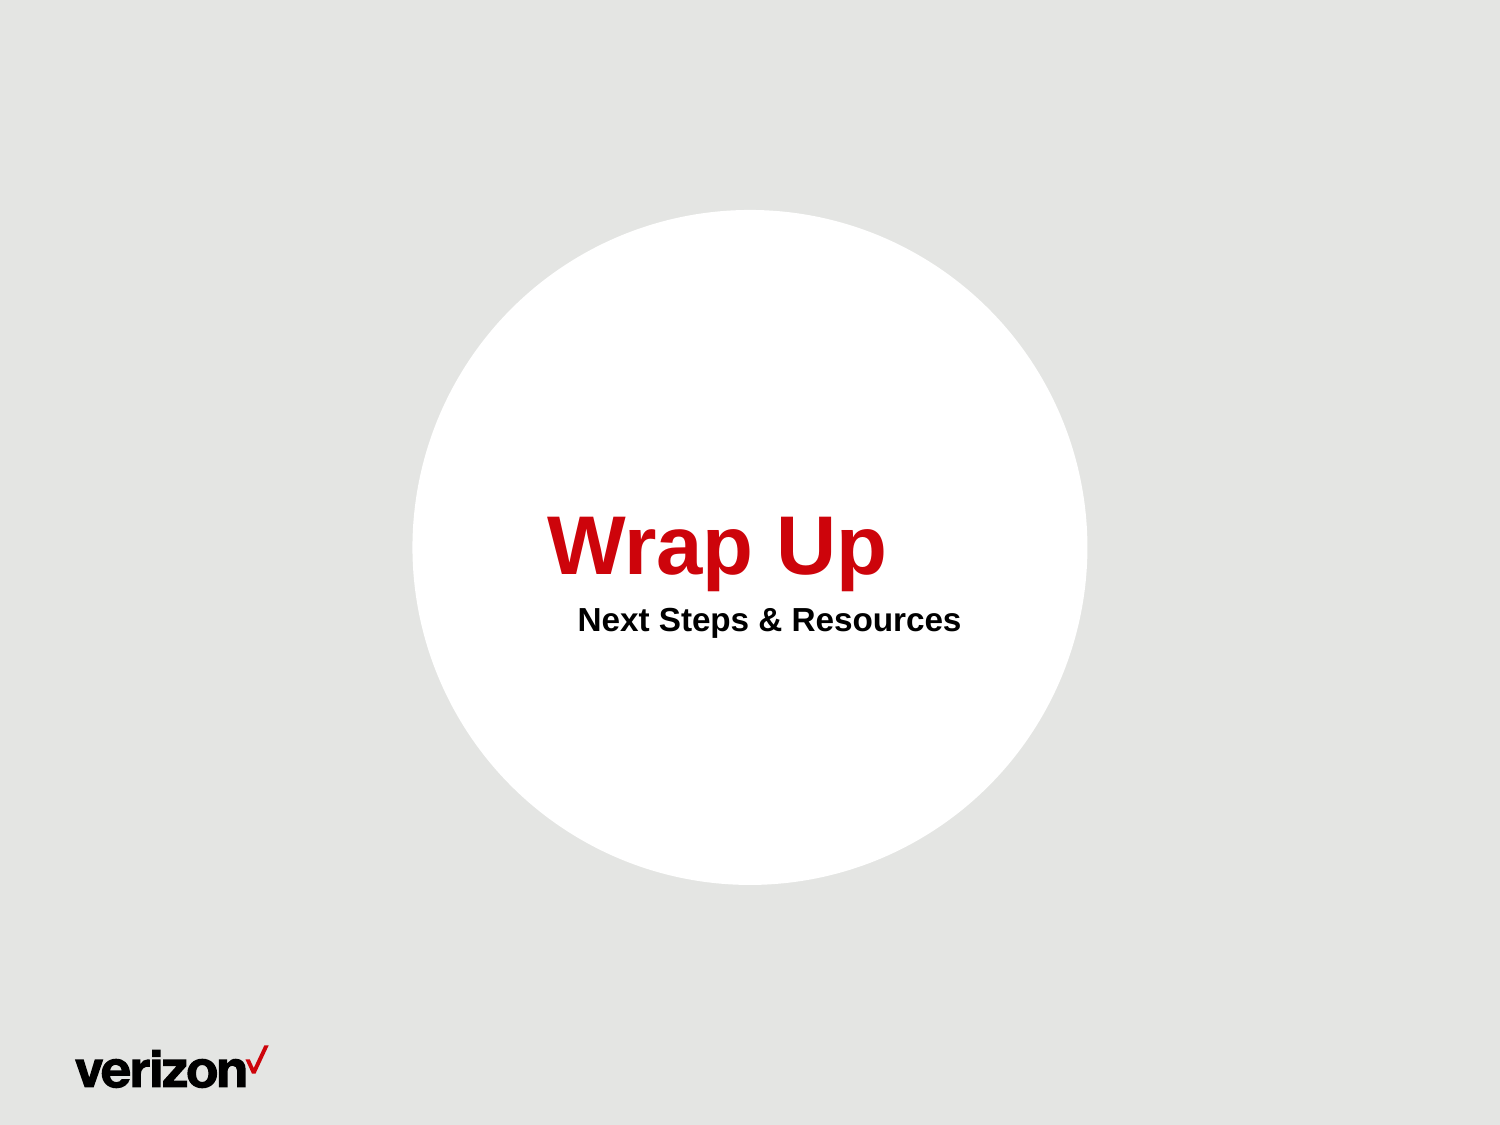

# Wrap Up
Next Steps & Resources